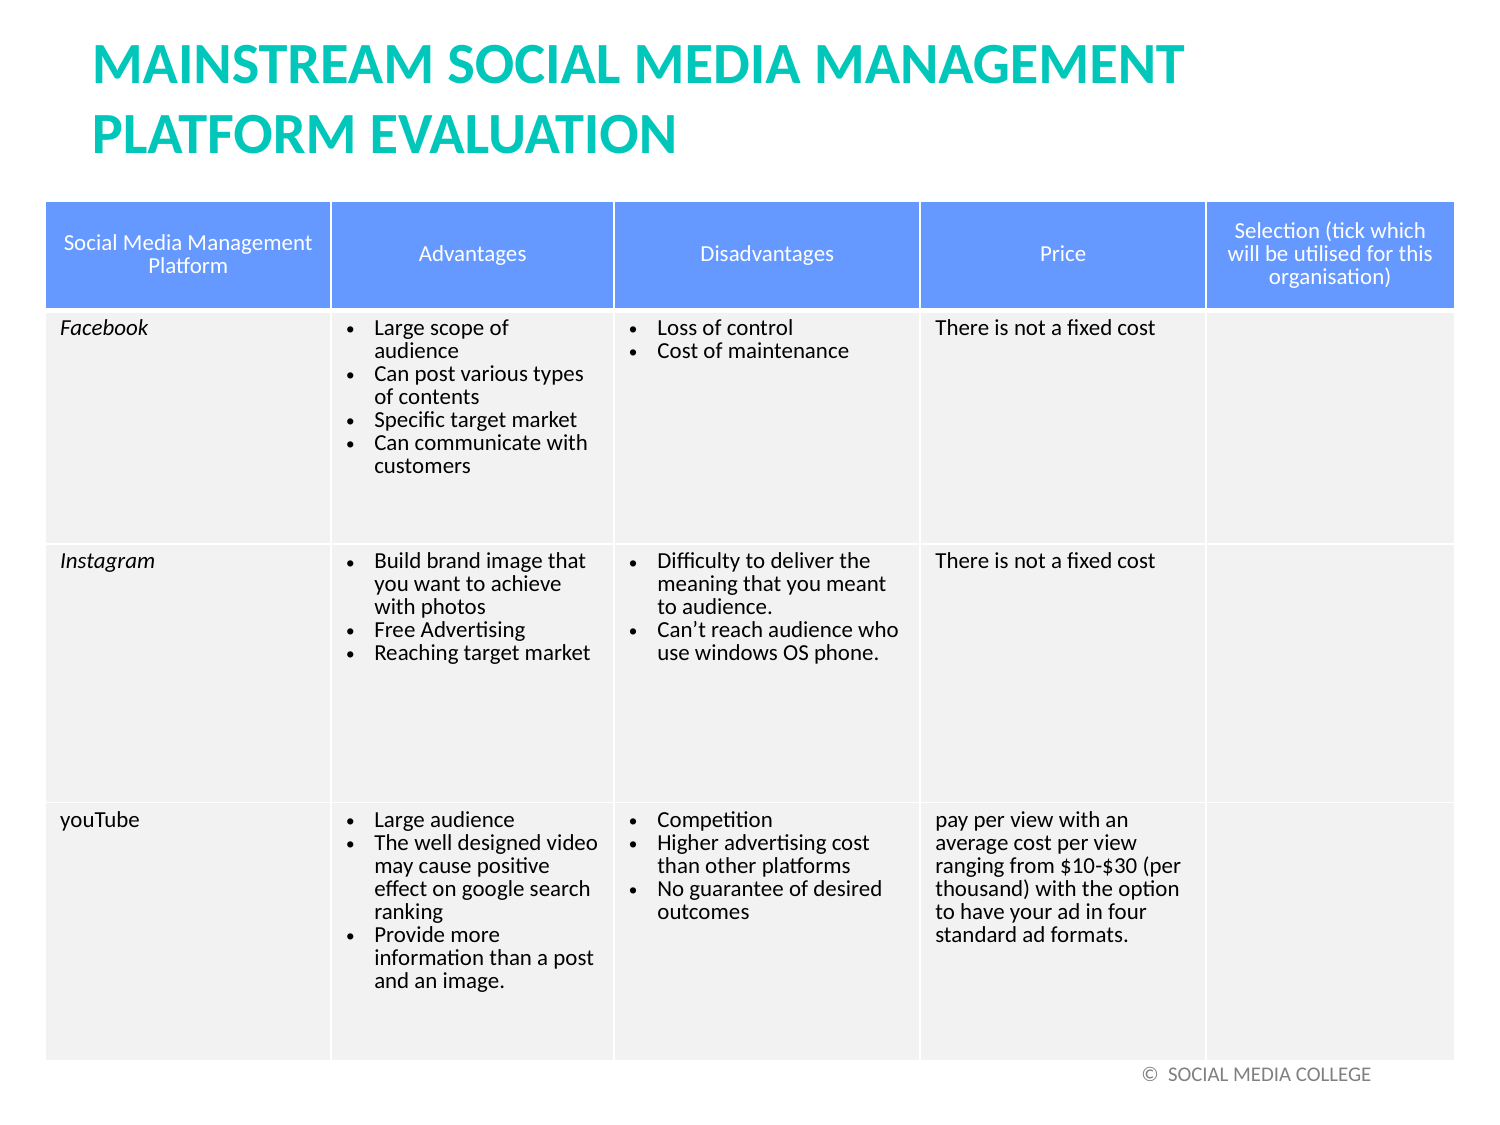

MAINSTREAM SOCIAL MEDIA MANAGEMENT PLATFORM EVALUATION
| Social Media Management Platform | Advantages | Disadvantages | Price | Selection (tick which will be utilised for this organisation) |
| --- | --- | --- | --- | --- |
| Facebook | Large scope of audience Can post various types of contents Specific target market Can communicate with customers | Loss of control Cost of maintenance | There is not a fixed cost |  |
| Instagram | Build brand image that you want to achieve with photos Free Advertising Reaching target market | Difficulty to deliver the meaning that you meant to audience. Can’t reach audience who use windows OS phone. | There is not a fixed cost |  |
| youTube | Large audience The well designed video may cause positive effect on google search ranking Provide more information than a post and an image. | Competition Higher advertising cost than other platforms No guarantee of desired outcomes | pay per view with an average cost per view ranging from $10-$30 (per thousand) with the option to have your ad in four standard ad formats. |  |
 ©  SOCIAL MEDIA COLLEGE